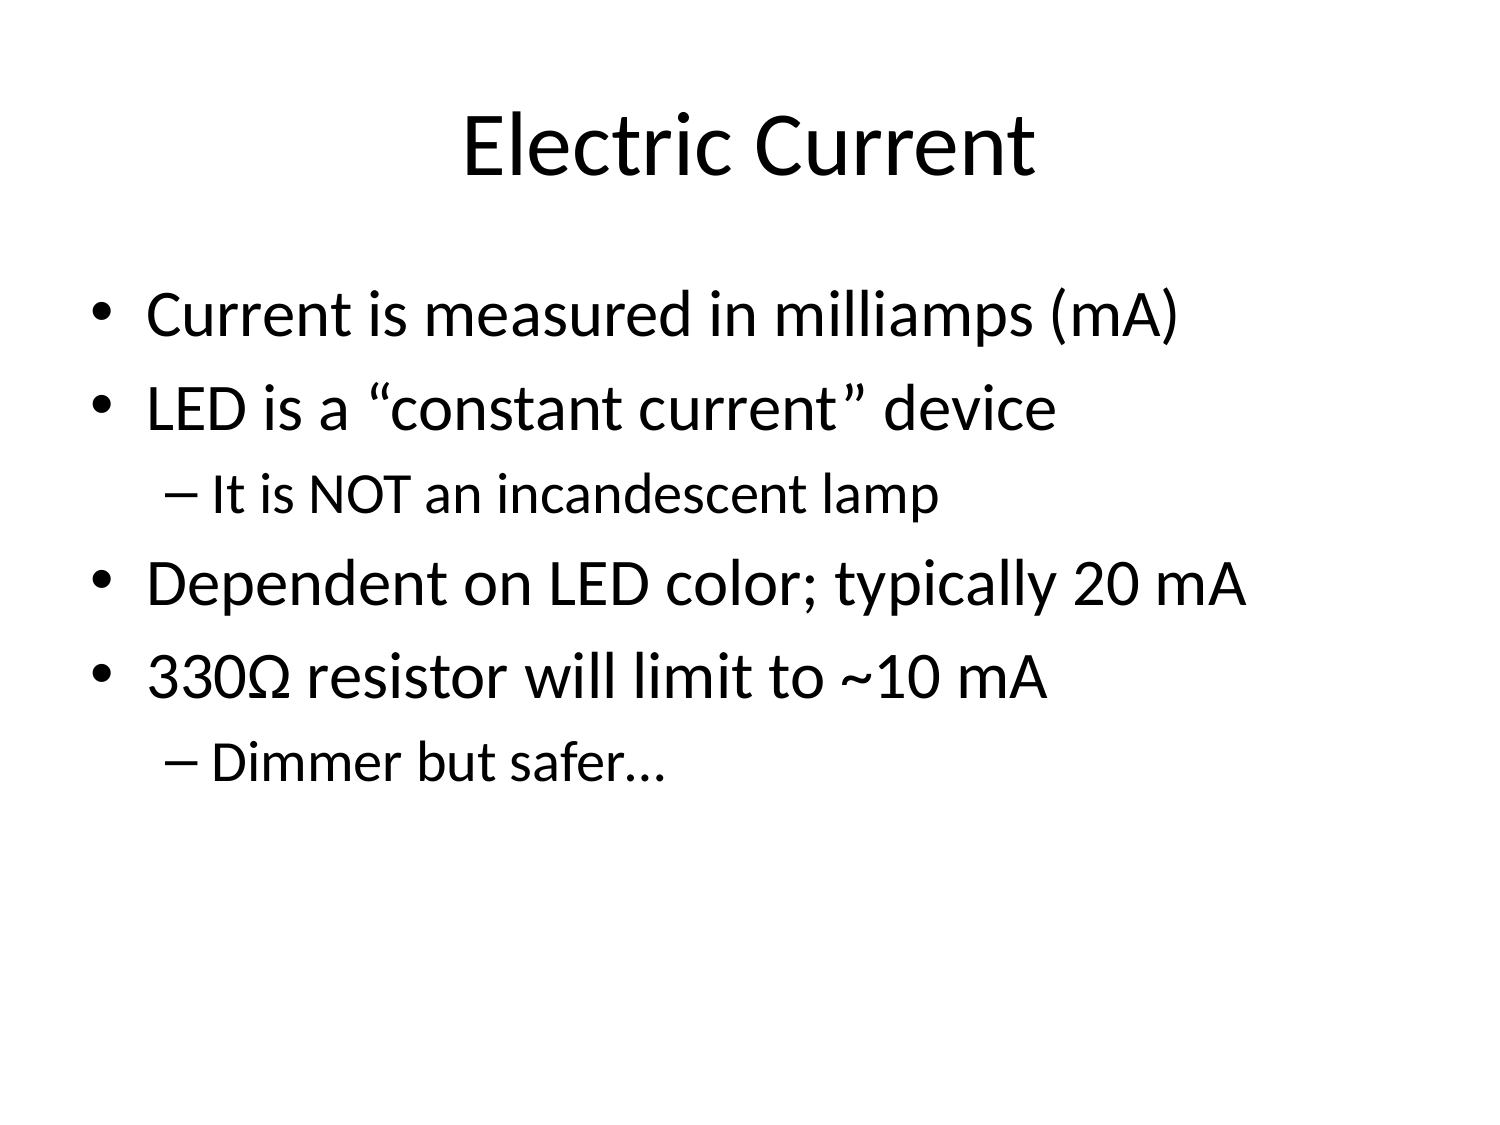

# Electric Current
Current is measured in milliamps (mA)
LED is a “constant current” device
It is NOT an incandescent lamp
Dependent on LED color; typically 20 mA
330Ω resistor will limit to ~10 mA
Dimmer but safer…